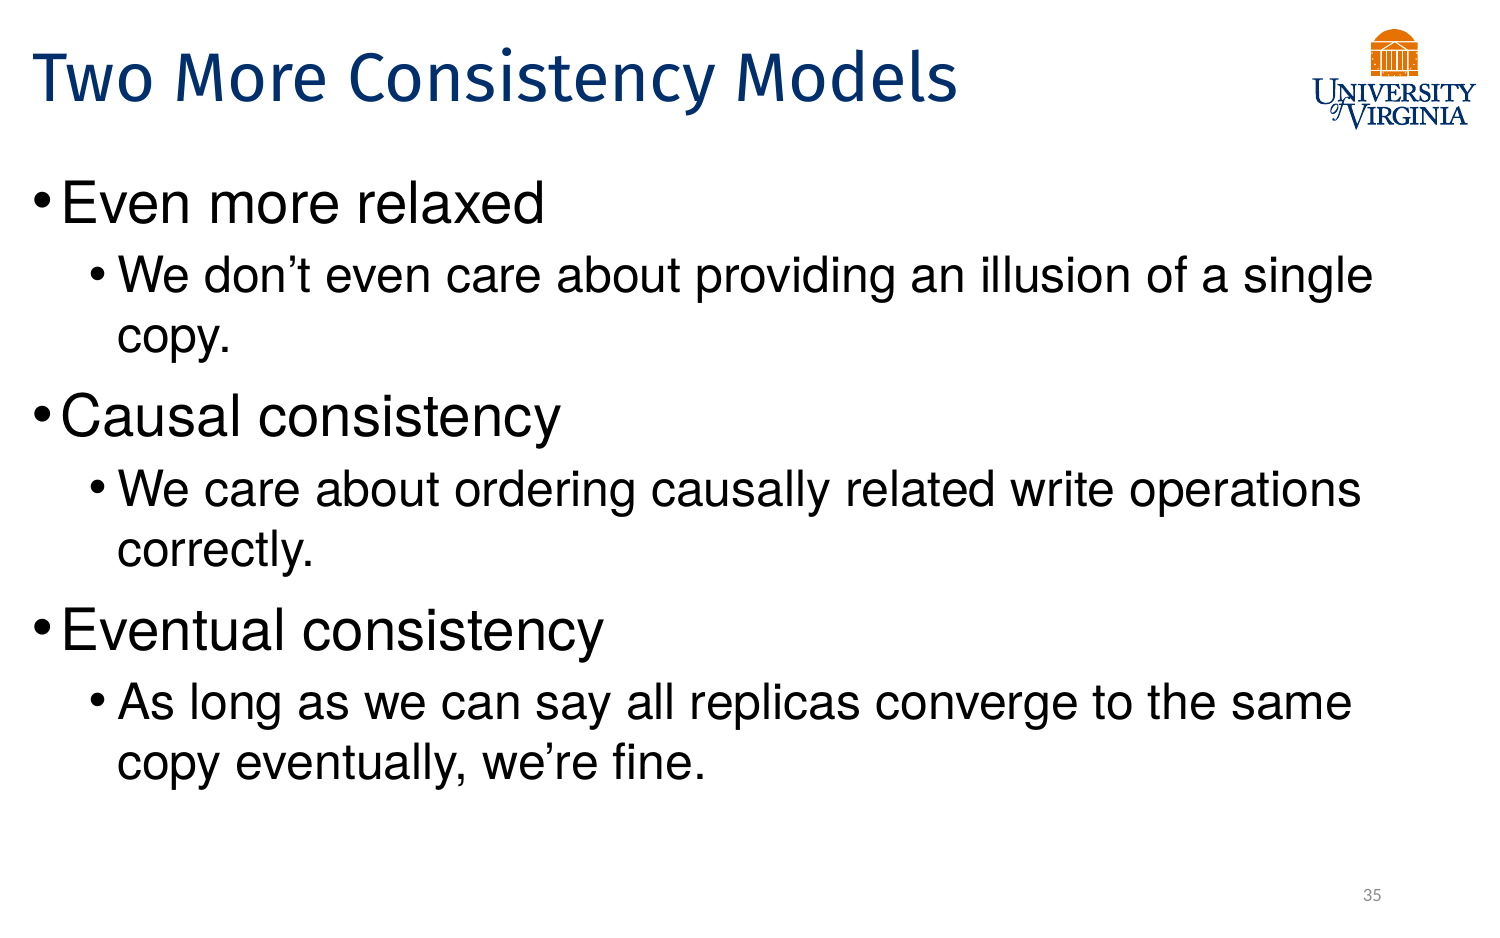

# Two More Consistency Models
Even more relaxed
We don’t even care about providing an illusion of a single copy.
Causal consistency
We care about ordering causally related write operations correctly.
Eventual consistency
As long as we can say all replicas converge to the same copy eventually, we’re fine.
35